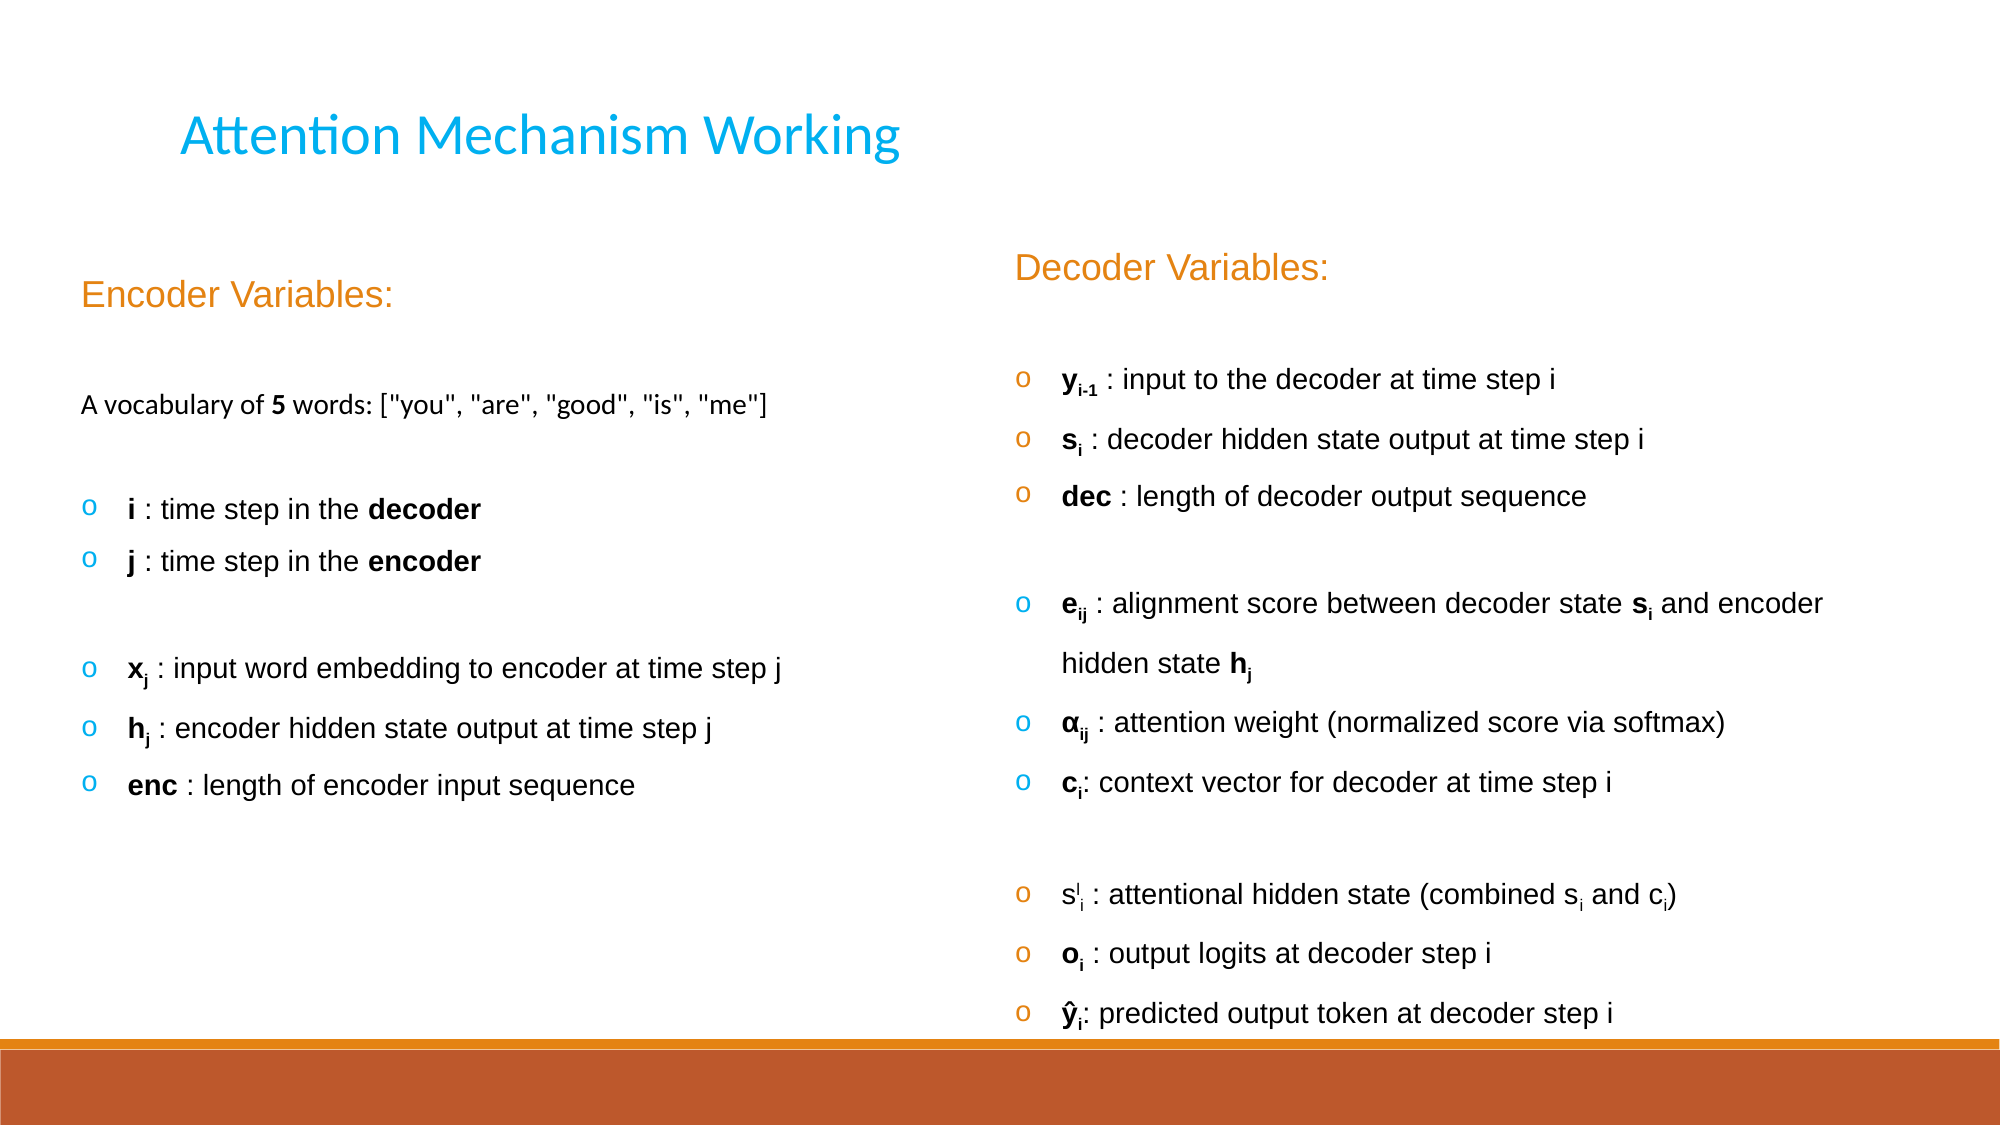

Attention Mechanism Working
Decoder Variables:

yi-1 : input to the decoder at time step i
si : decoder hidden state output at time step i
dec : length of decoder output sequence

eij : alignment score between decoder state si and encoder hidden state hj
αij : attention weight (normalized score via softmax)
ci: context vector for decoder at time step i

sli : attentional hidden state (combined si and ci)
oi : output logits at decoder step i
ŷi: predicted output token at decoder step i
Encoder Variables:

A vocabulary of 5 words: ["you", "are", "good", "is", "me"]

i : time step in the decoder
j : time step in the encoder

xj : input word embedding to encoder at time step j
hj : encoder hidden state output at time step j
enc : length of encoder input sequence